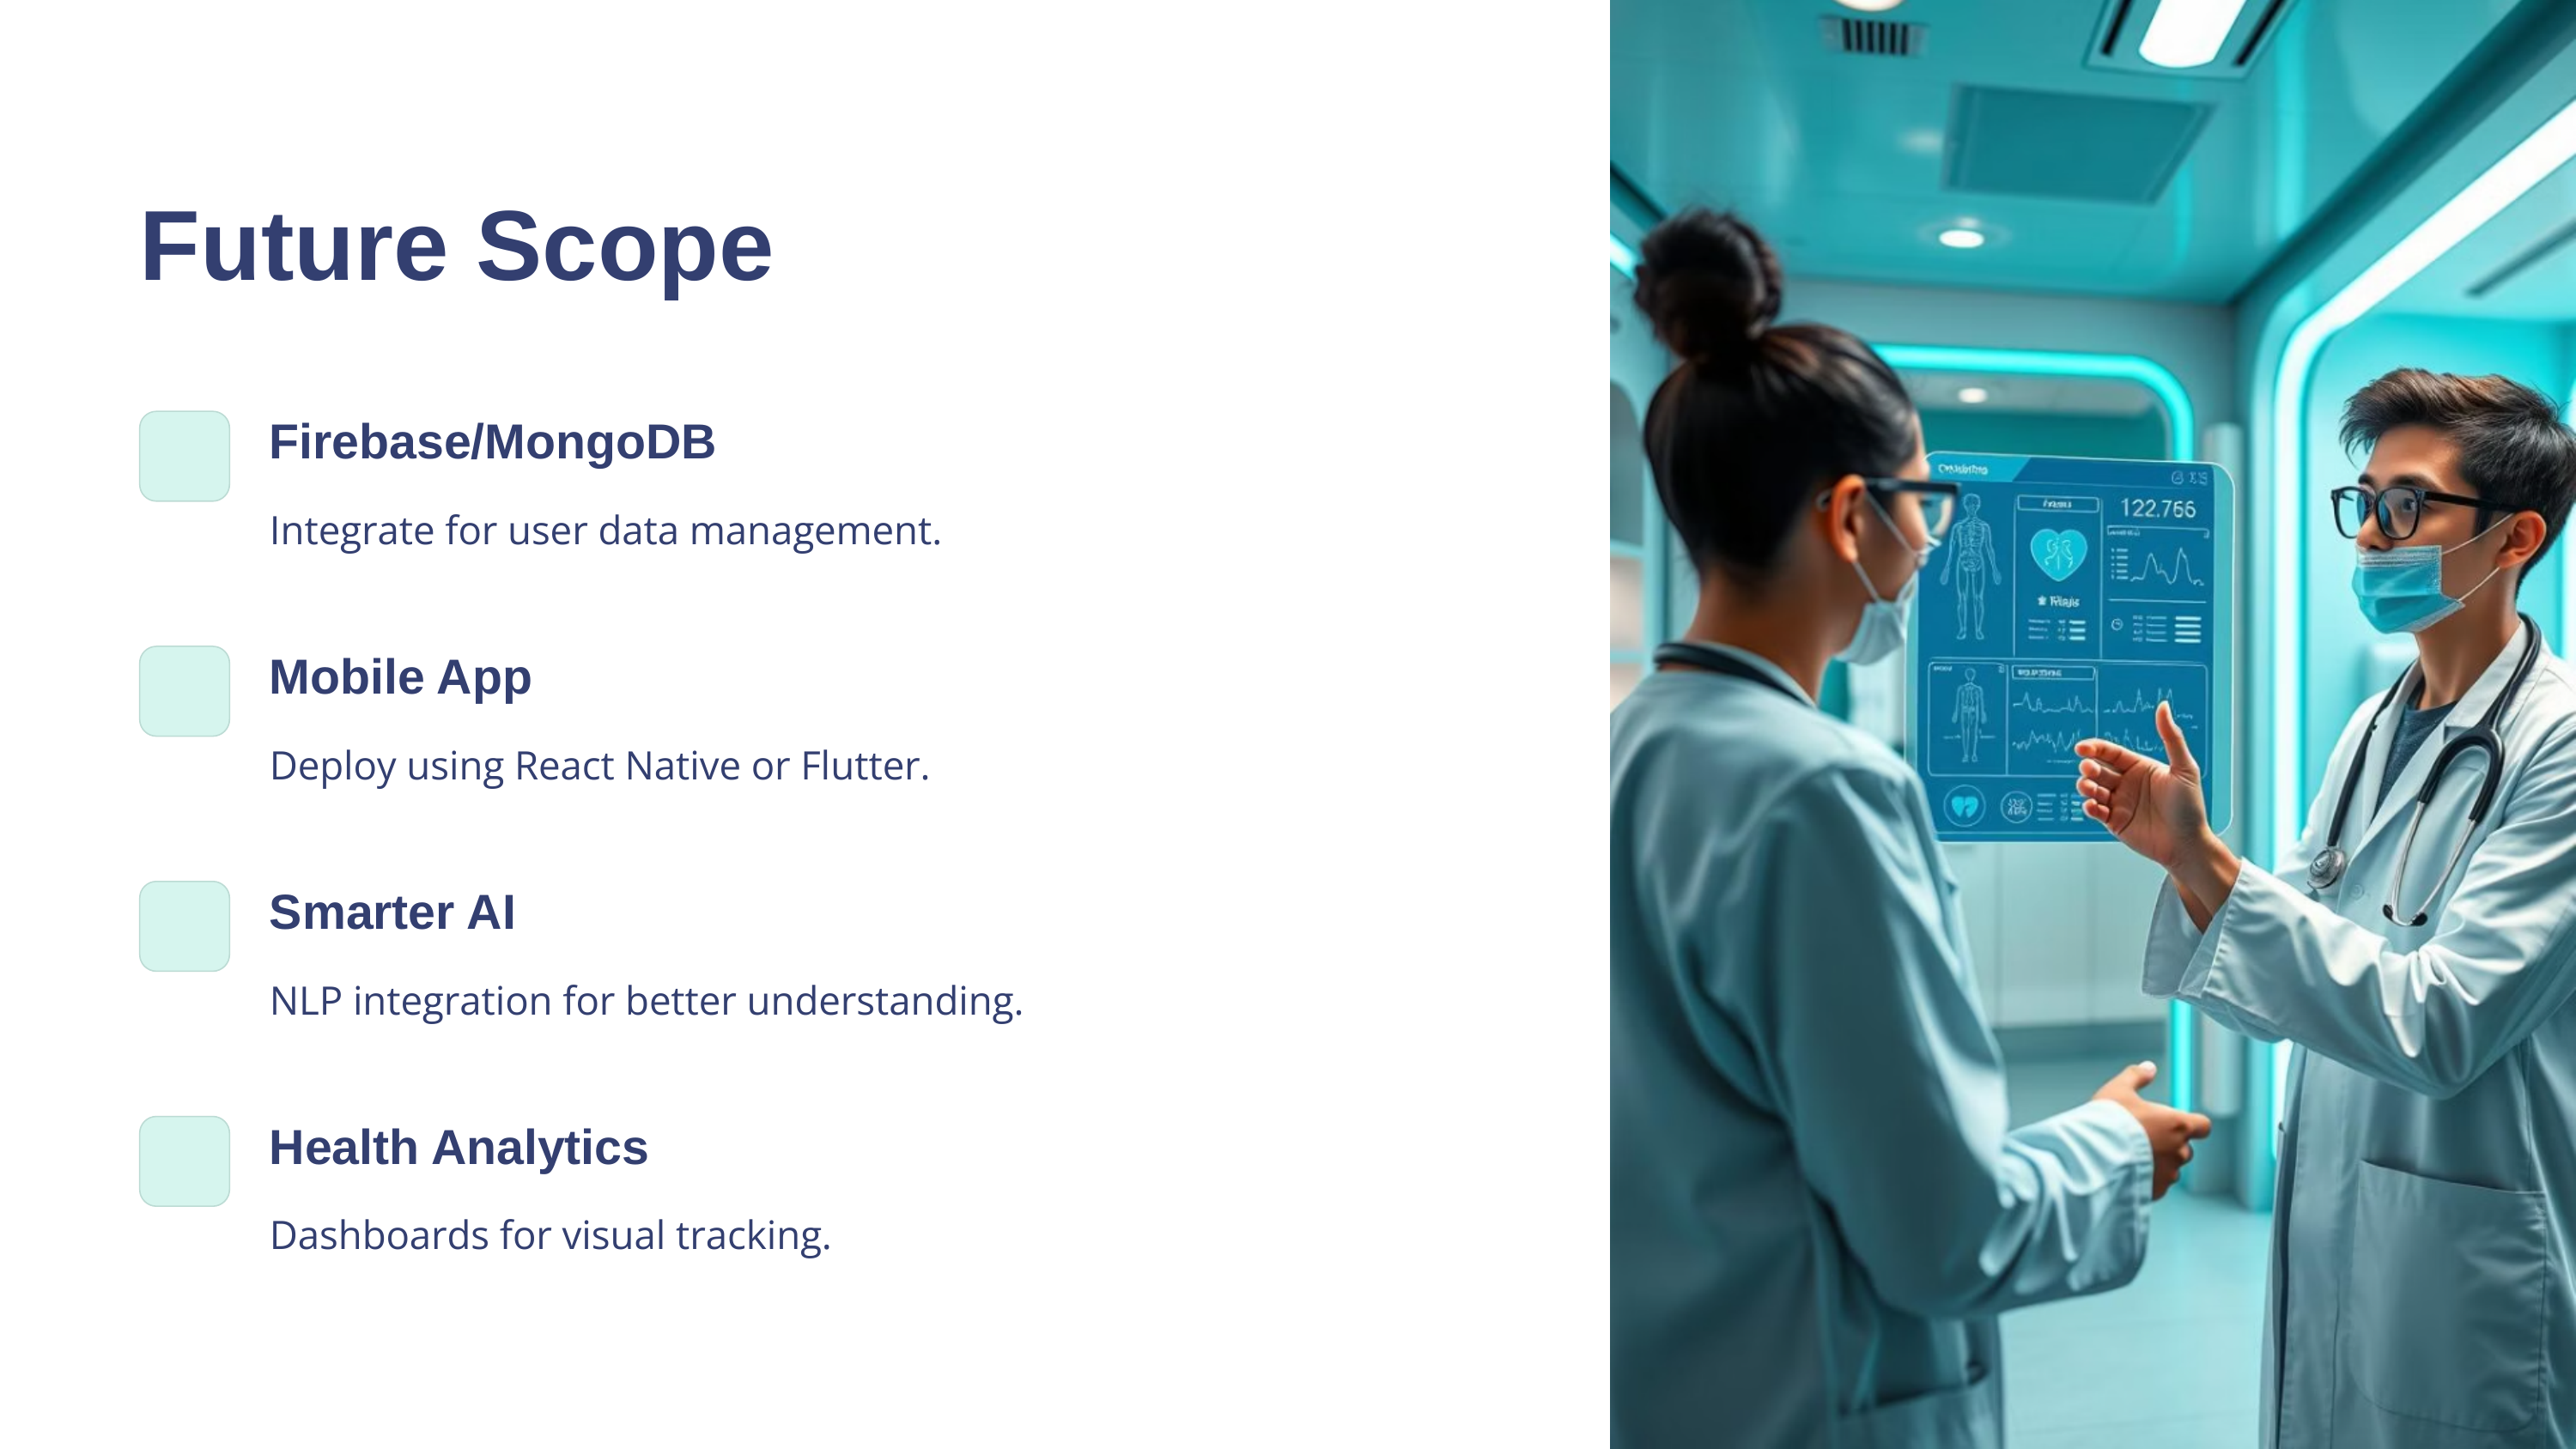

Future Scope

Firebase/MongoDB

Integrate for user data management.

Mobile App

Deploy using React Native or Flutter.

Smarter AI

NLP integration for better understanding.

Health Analytics

Dashboards for visual tracking.